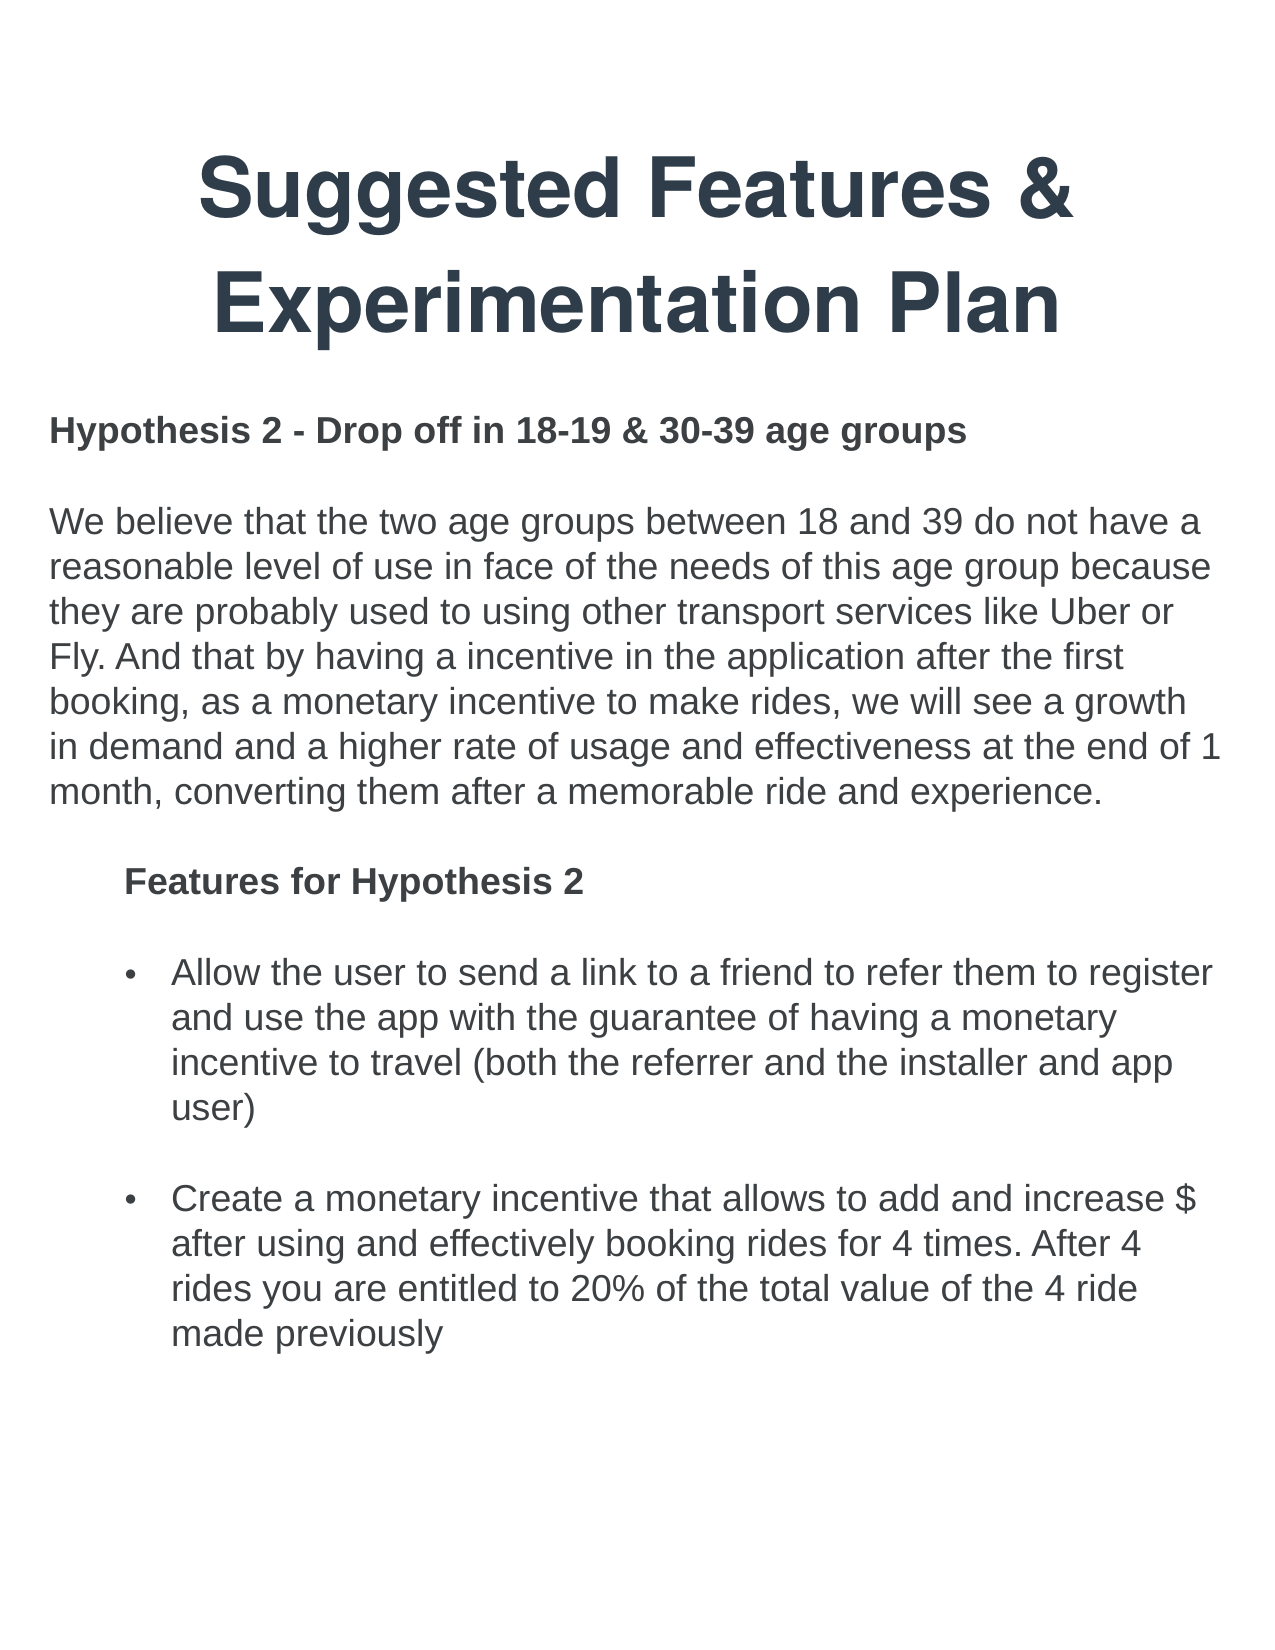

# Suggested Features & Experimentation Plan
Hypothesis 2 - Drop off in 18-19 & 30-39 age groups
We believe that the two age groups between 18 and 39 do not have a reasonable level of use in face of the needs of this age group because they are probably used to using other transport services like Uber or Fly. And that by having a incentive in the application after the first booking, as a monetary incentive to make rides, we will see a growth in demand and a higher rate of usage and effectiveness at the end of 1 month, converting them after a memorable ride and experience.
Features for Hypothesis 2
Allow the user to send a link to a friend to refer them to register and use the app with the guarantee of having a monetary incentive to travel (both the referrer and the installer and app user)
Create a monetary incentive that allows to add and increase $ after using and effectively booking rides for 4 times. After 4 rides you are entitled to 20% of the total value of the 4 ride made previously